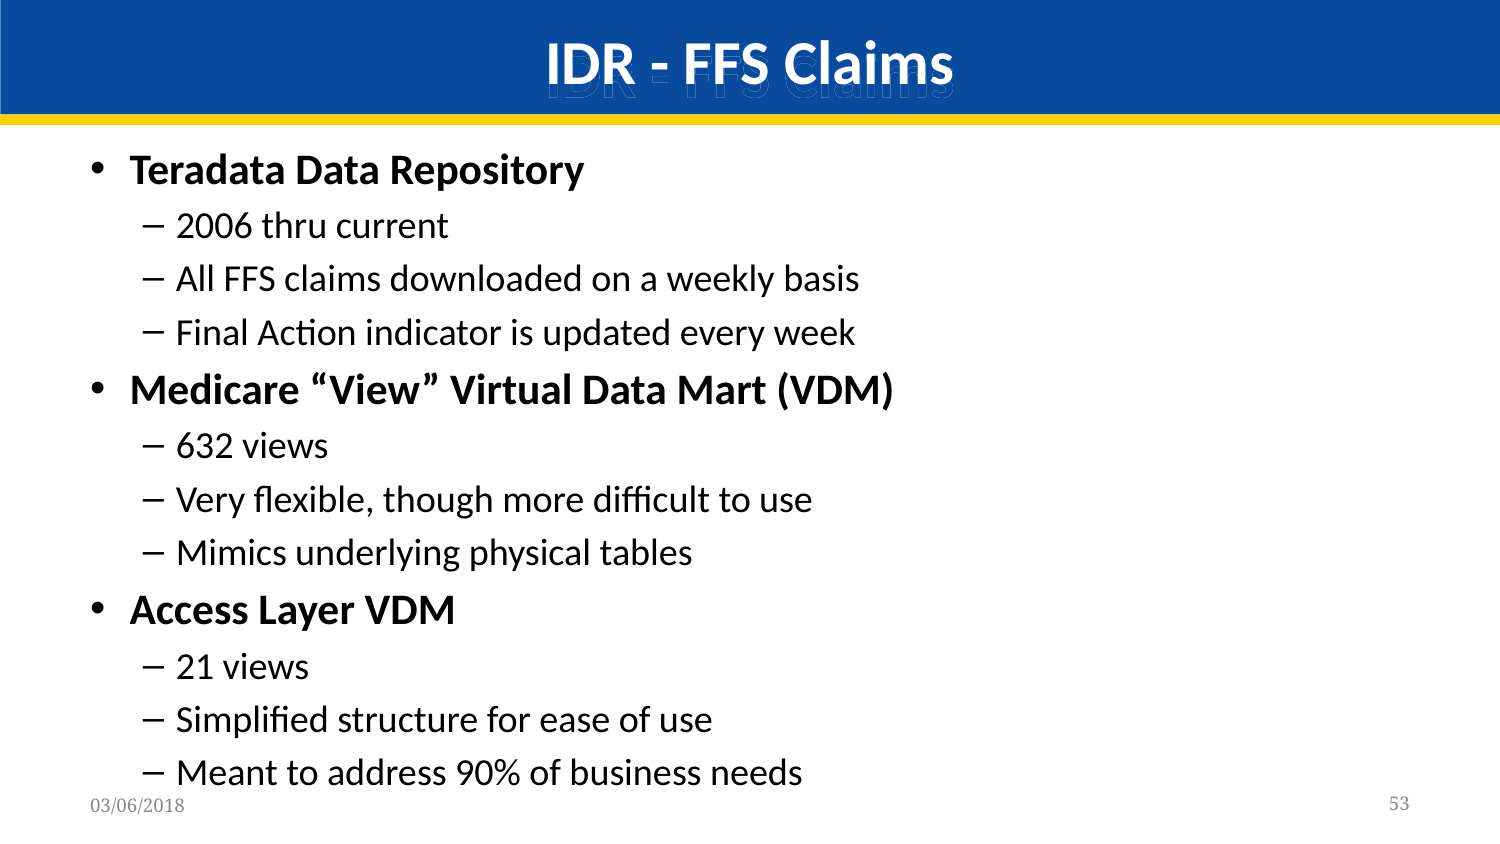

# IDR - FFS Claims
Teradata Data Repository
2006 thru current
All FFS claims downloaded on a weekly basis
Final Action indicator is updated every week
Medicare “View” Virtual Data Mart (VDM)
632 views
Very flexible, though more difficult to use
Mimics underlying physical tables
Access Layer VDM
21 views
Simplified structure for ease of use
Meant to address 90% of business needs
53